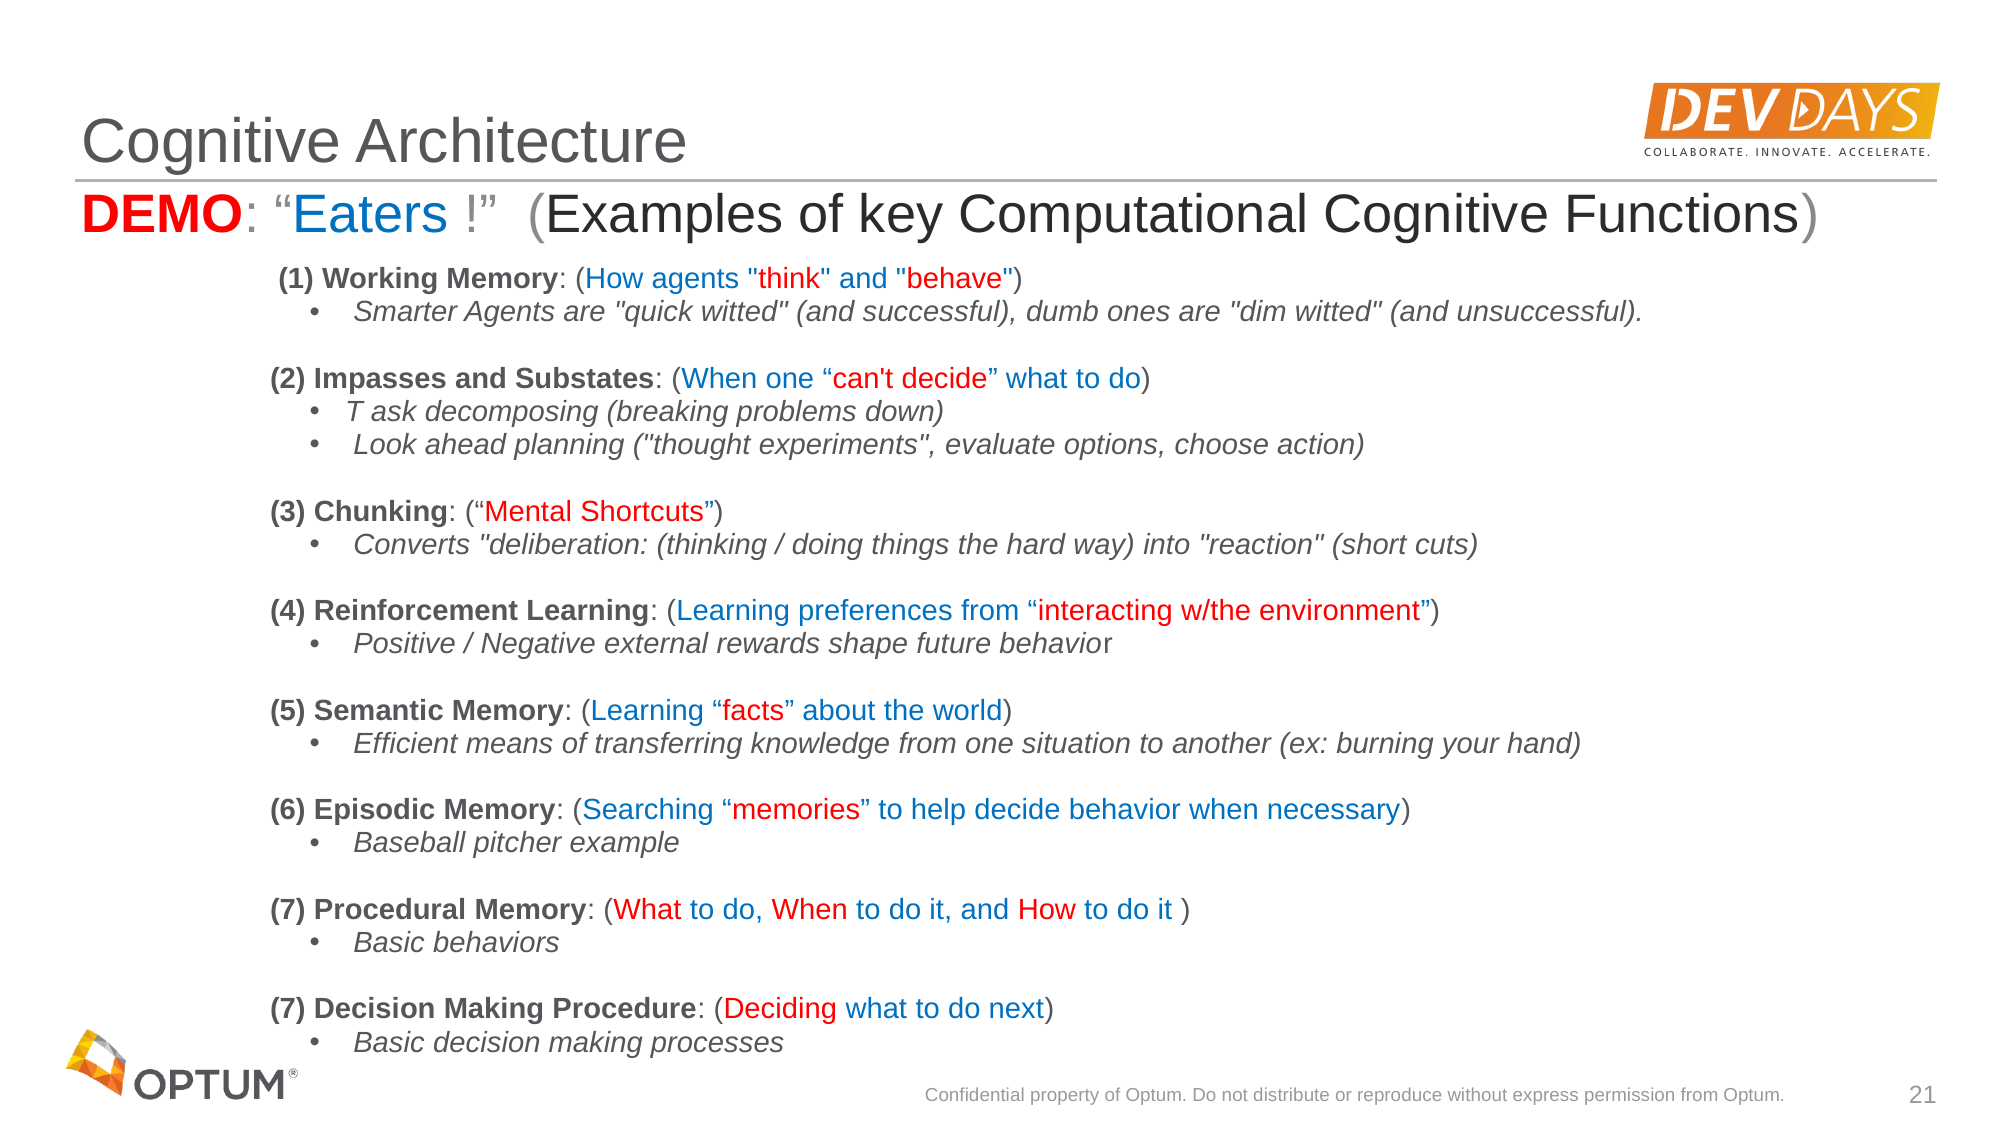

# Cognitive Architecture
DEMO: “Eaters !”  (Examples of key Computational Cognitive Functions)
 (1) Working Memory: (How agents "think" and "behave")
 Smarter Agents are "quick witted" (and successful), dumb ones are "dim witted" (and unsuccessful).

(2) Impasses and Substates: (When one “can't decide” what to do)
T ask decomposing (breaking problems down)
 Look ahead planning ("thought experiments", evaluate options, choose action)

(3) Chunking: (“Mental Shortcuts”)
 Converts "deliberation: (thinking / doing things the hard way) into "reaction" (short cuts)

(4) Reinforcement Learning: (Learning preferences from “interacting w/the environment”)
 Positive / Negative external rewards shape future behavior

(5) Semantic Memory: (Learning “facts” about the world)
 Efficient means of transferring knowledge from one situation to another (ex: burning your hand)

(6) Episodic Memory: (Searching “memories” to help decide behavior when necessary)
 Baseball pitcher example

(7) Procedural Memory: (What to do, When to do it, and How to do it )
 Basic behaviors

(7) Decision Making Procedure: (Deciding what to do next)
 Basic decision making processes

Confidential property of Optum. Do not distribute or reproduce without express permission from Optum.
21